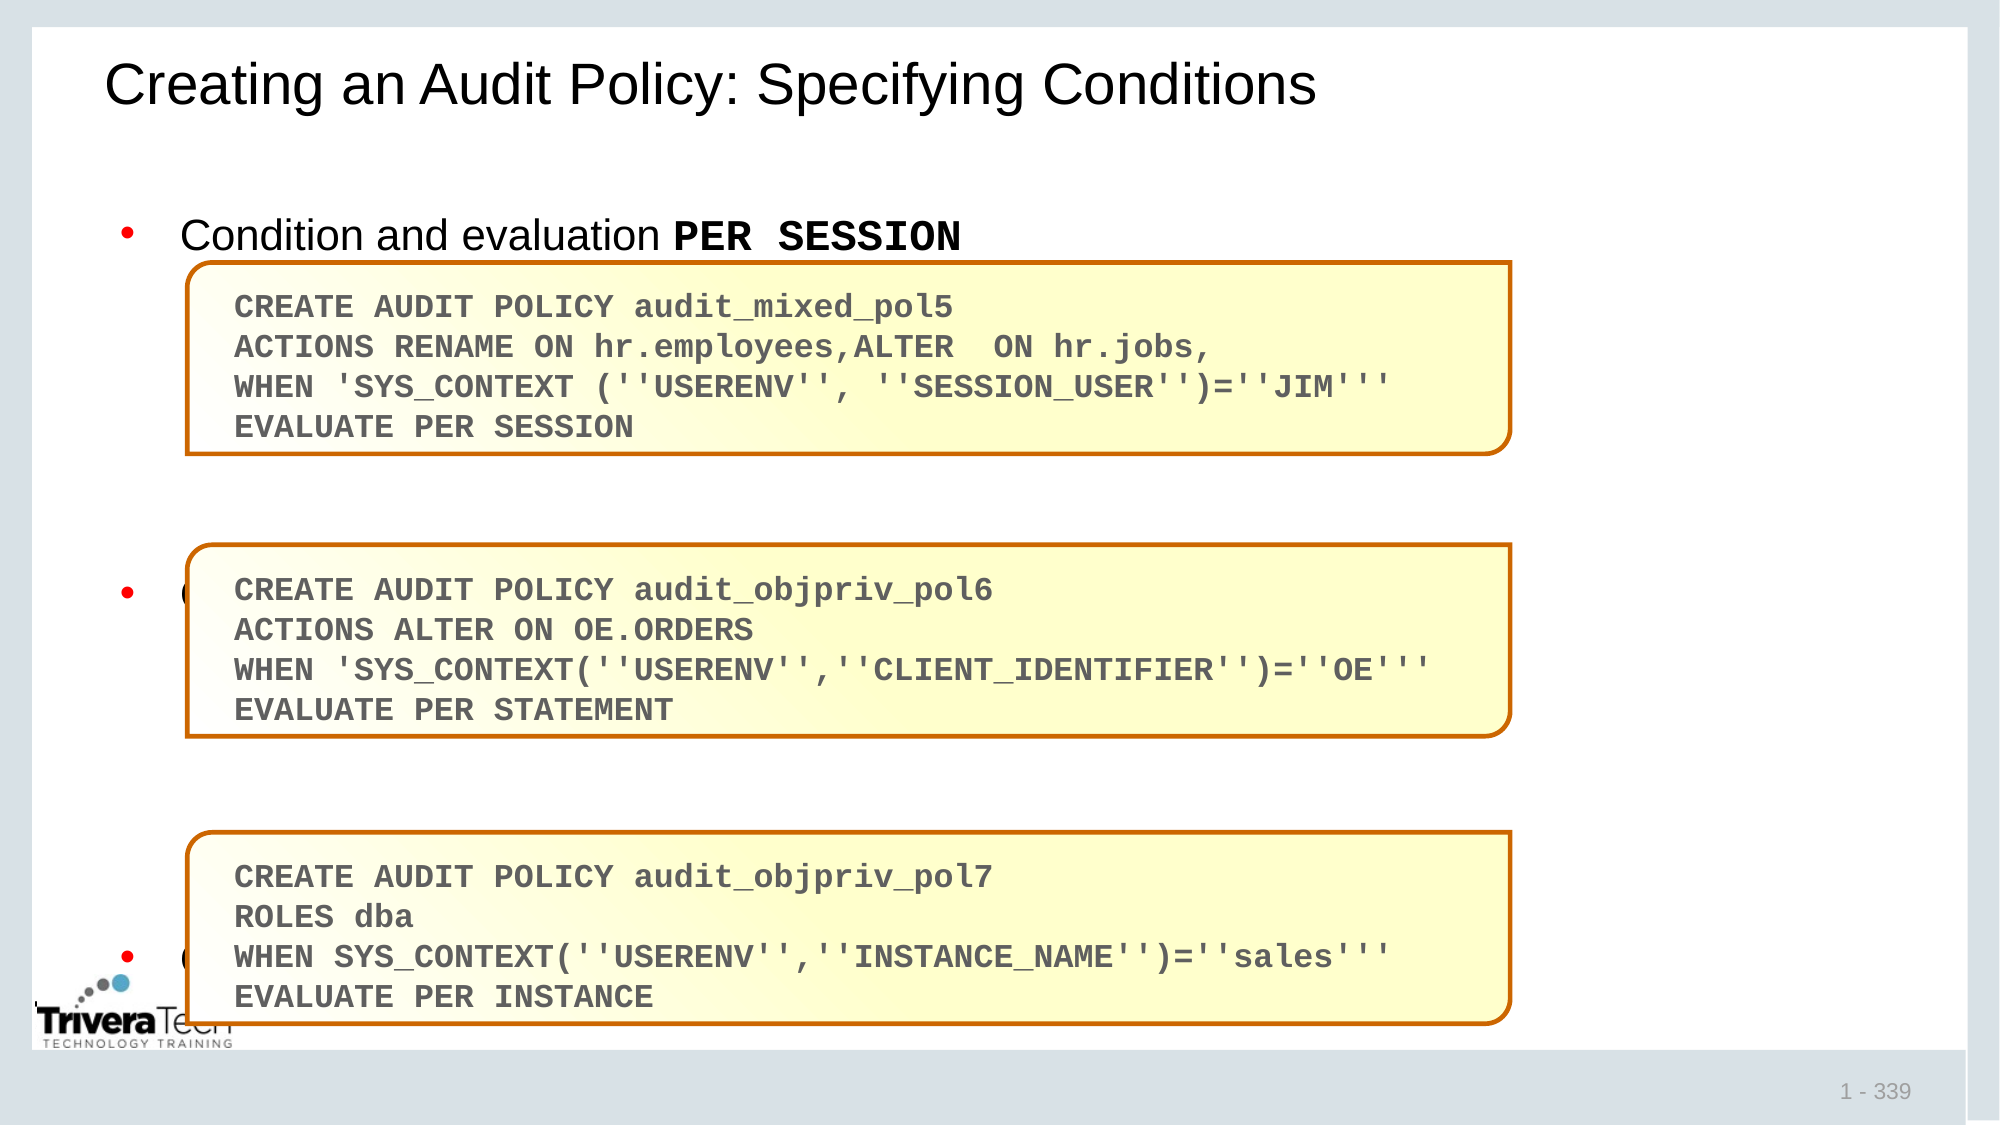

# Creating an Audit Policy: Specifying Conditions
Condition and evaluation PER SESSION

Condition and evaluation PER STATEMENT

Condition and evaluation PER INSTANCE
CREATE AUDIT POLICY audit_mixed_pol5
ACTIONS RENAME ON hr.employees,ALTER  ON hr.jobs,
WHEN 'SYS_CONTEXT (''USERENV'', ''SESSION_USER'')=''JIM'''
EVALUATE PER SESSION
CREATE AUDIT POLICY audit_objpriv_pol6
ACTIONS ALTER ON OE.ORDERS
WHEN 'SYS_CONTEXT(''USERENV'',''CLIENT_IDENTIFIER'')=''OE'''
EVALUATE PER STATEMENT
CREATE AUDIT POLICY audit_objpriv_pol7
ROLES dba
WHEN SYS_CONTEXT(''USERENV'',''INSTANCE_NAME'')=''sales'''
EVALUATE PER INSTANCE